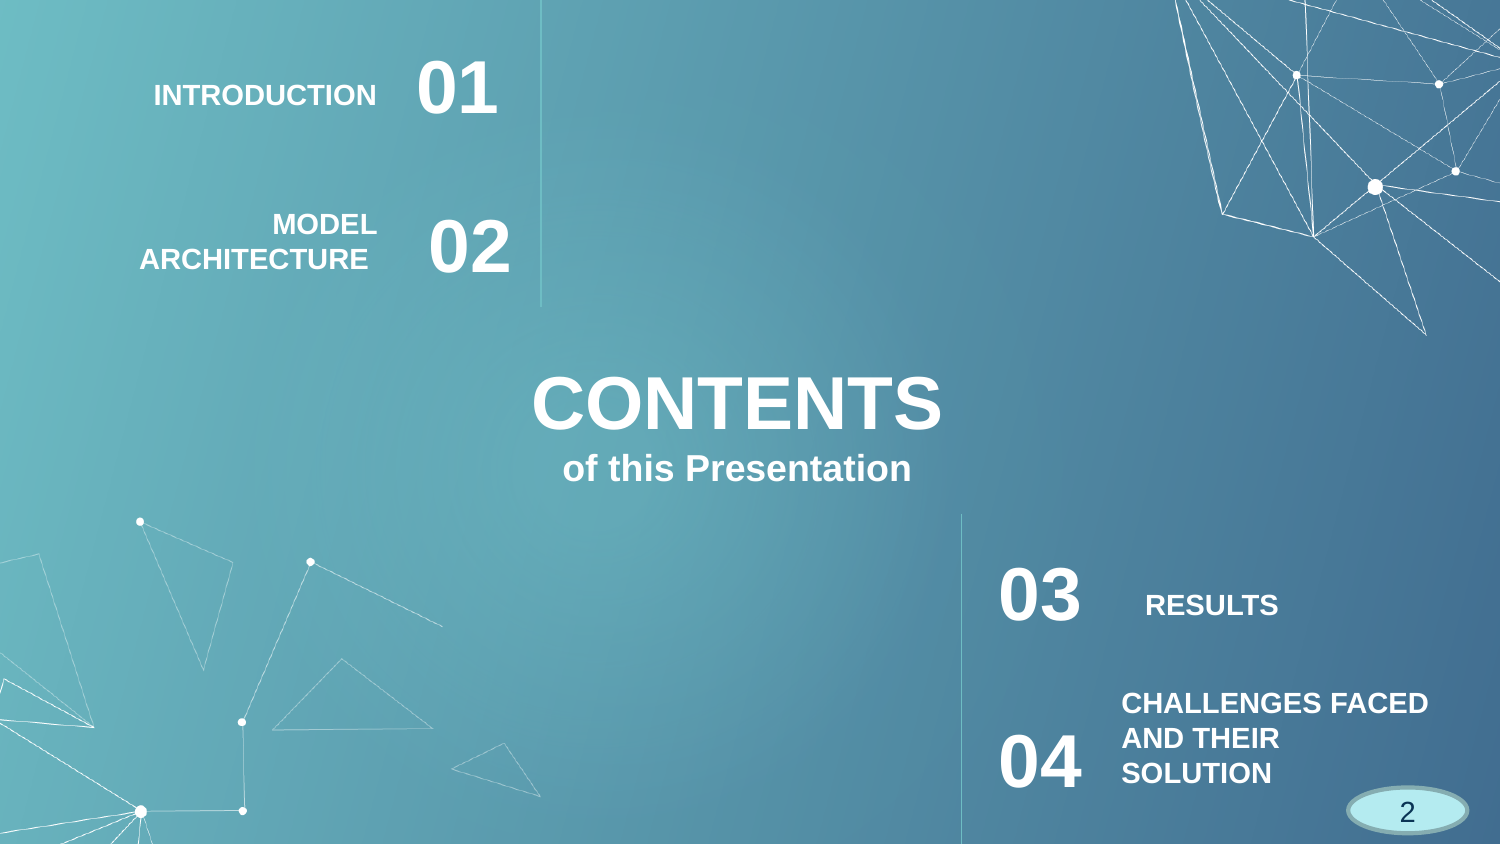

INTRODUCTION
01
02
MODEL ARCHITECTURE
# CONTENTS of this Presentation
RESULTS
03
CHALLENGES FACED AND THEIR SOLUTION
04
2